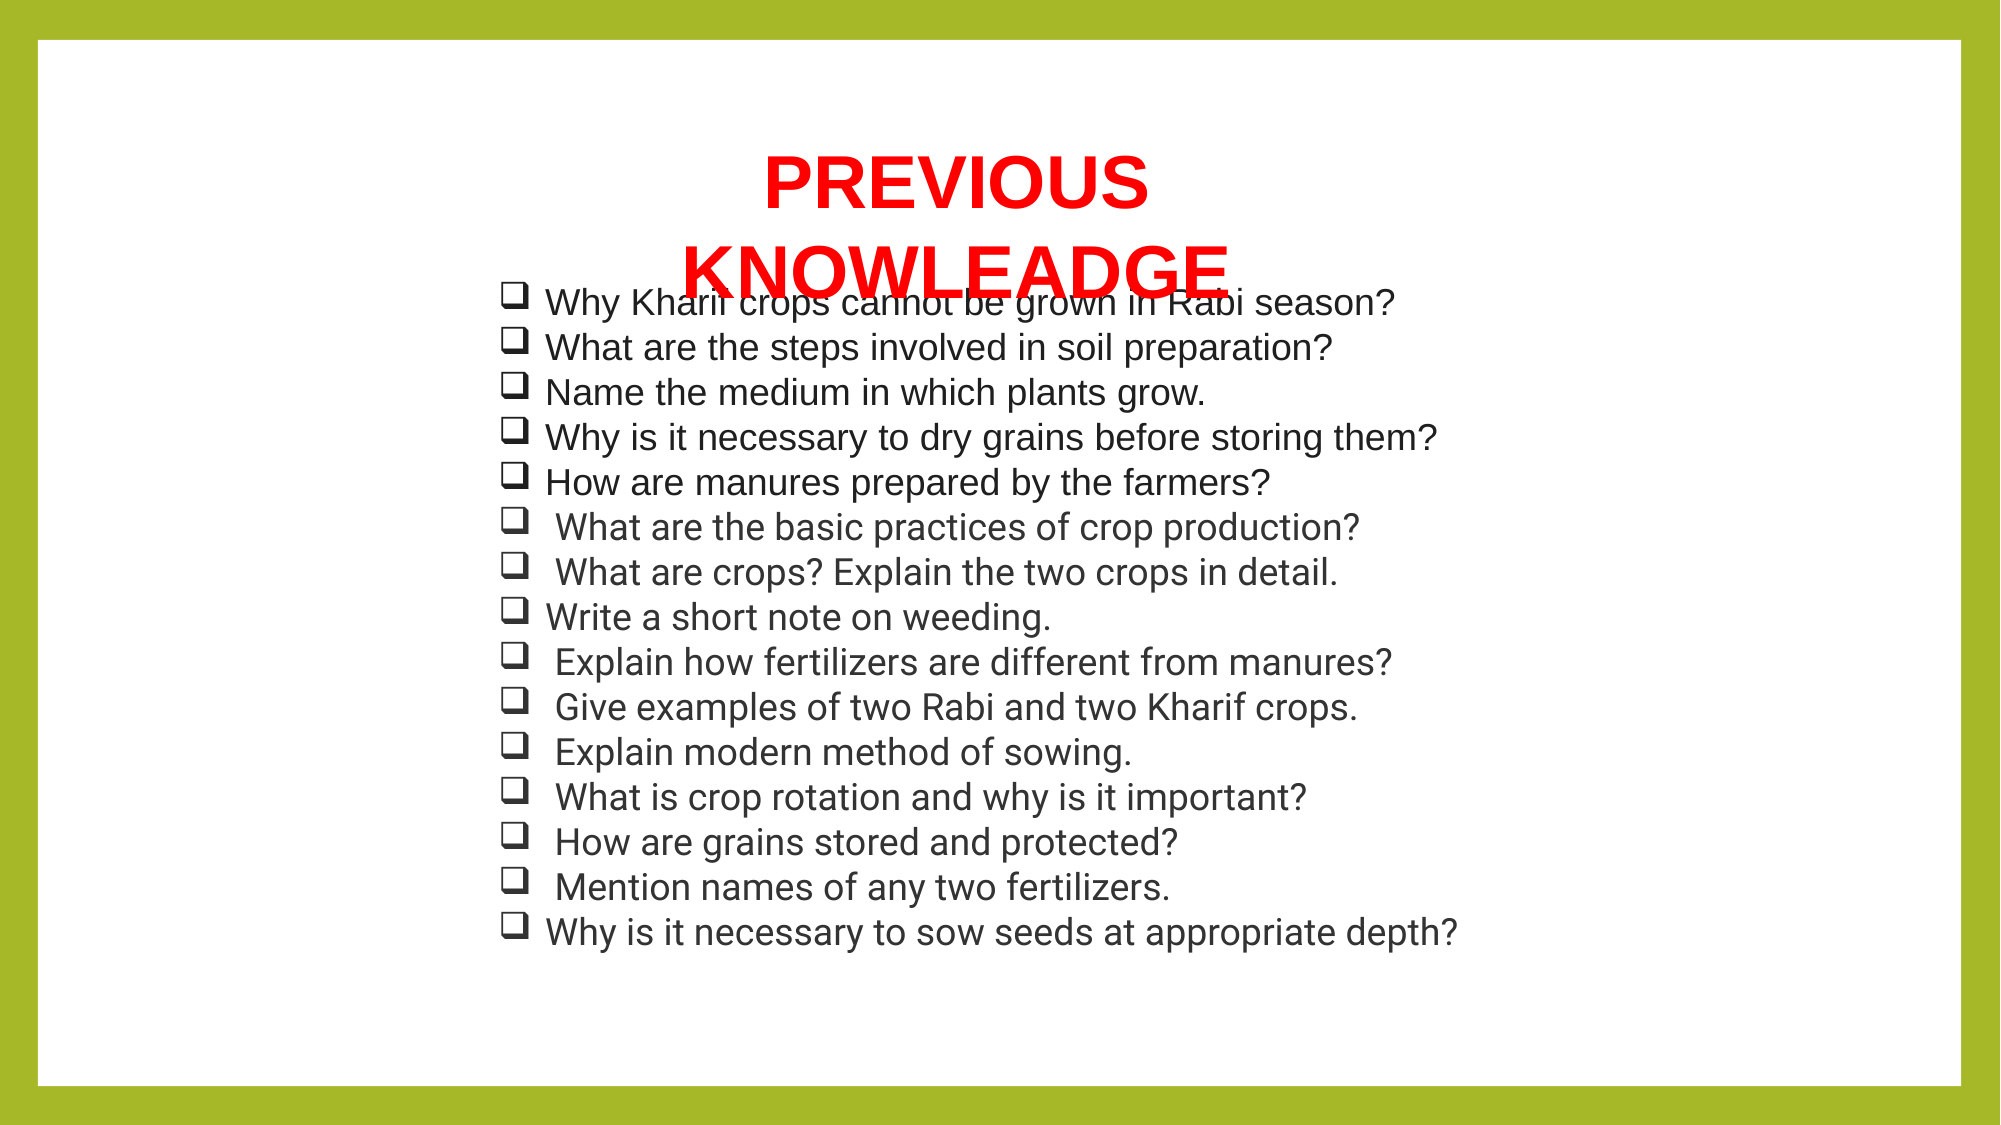

PREVIOUS KNOWLEADGE
Why Kharif crops cannot be grown in Rabi season?
What are the steps involved in soil preparation?
Name the medium in which plants grow.
Why is it necessary to dry grains before storing them?
How are manures prepared by the farmers?
 What are the basic practices of crop production?
 What are crops? Explain the two crops in detail.
Write a short note on weeding.
 Explain how fertilizers are different from manures?
 Give examples of two Rabi and two Kharif crops.
 Explain modern method of sowing.
 What is crop rotation and why is it important?
 How are grains stored and protected?
 Mention names of any two fertilizers.
Why is it necessary to sow seeds at appropriate depth?